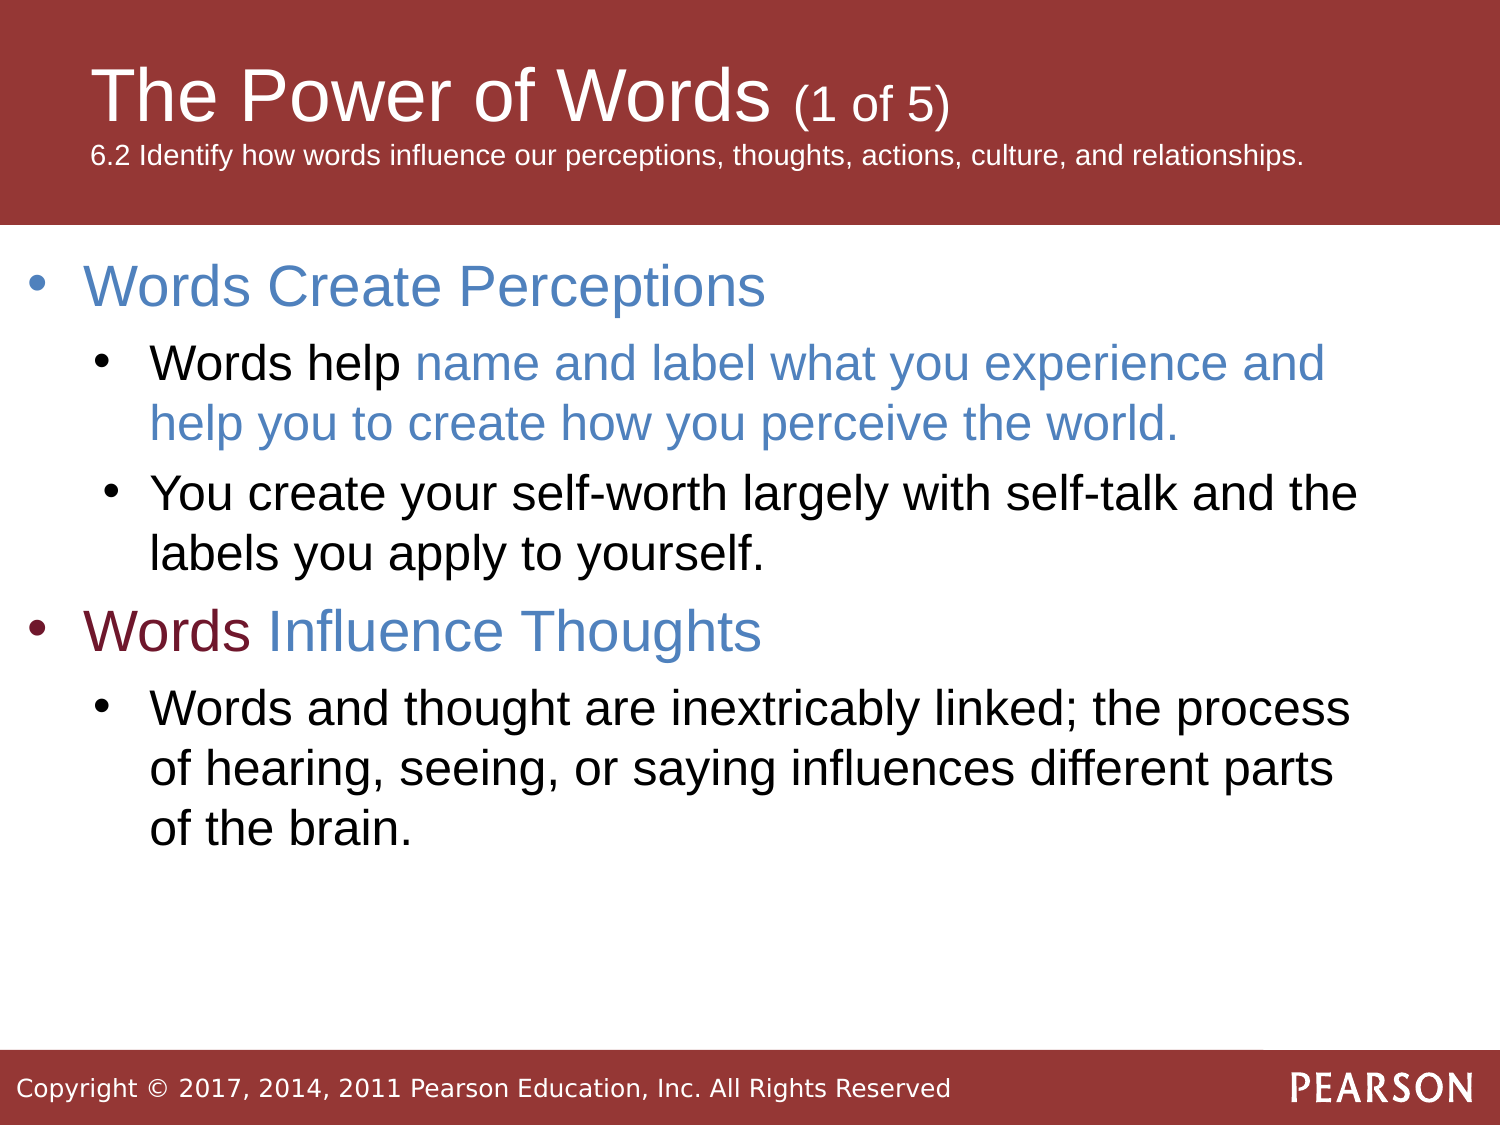

# The Power of Words (1 of 5) 6.2 Identify how words influence our perceptions, thoughts, actions, culture, and relationships.
Words Create Perceptions
Words help name and label what you experience and help you to create how you perceive the world.
You create your self-worth largely with self-talk and the labels you apply to yourself.
Words Influence Thoughts
Words and thought are inextricably linked; the process of hearing, seeing, or saying influences different parts of the brain.